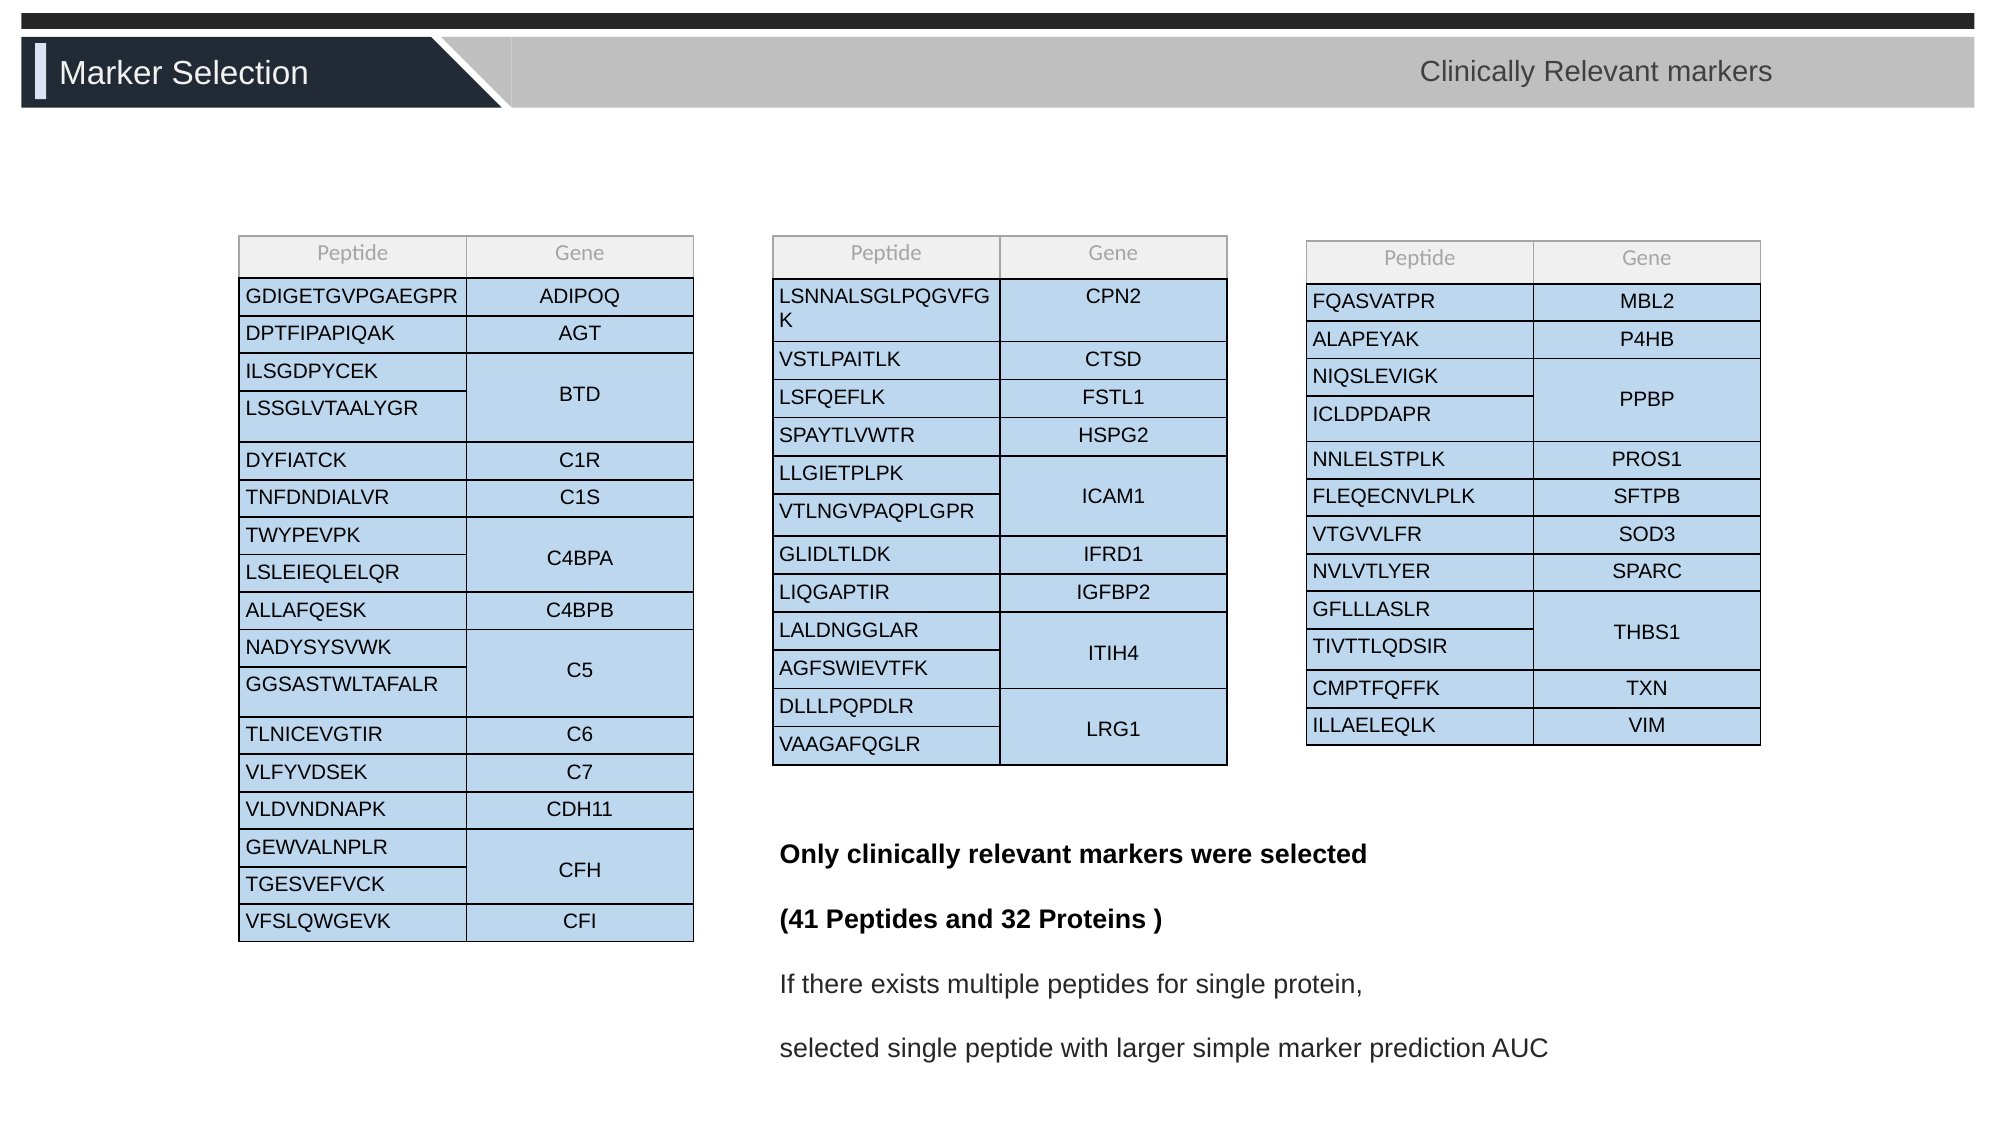

Marker Selection
Clinically Relevant markers
| Peptide | Gene |
| --- | --- |
| GDIGETGVPGAEGPR | ADIPOQ |
| DPTFIPAPIQAK | AGT |
| ILSGDPYCEK | BTD |
| LSSGLVTAALYGR | BTD |
| DYFIATCK | C1R |
| TNFDNDIALVR | C1S |
| TWYPEVPK | C4BPA |
| LSLEIEQLELQR | C4BPA |
| ALLAFQESK | C4BPB |
| NADYSYSVWK | C5 |
| GGSASTWLTAFALR | C5 |
| TLNICEVGTIR | C6 |
| VLFYVDSEK | C7 |
| VLDVNDNAPK | CDH11 |
| GEWVALNPLR | CFH |
| TGESVEFVCK | CFH |
| VFSLQWGEVK | CFI |
| Peptide | Gene |
| --- | --- |
| LSNNALSGLPQGVFGK | CPN2 |
| VSTLPAITLK | CTSD |
| LSFQEFLK | FSTL1 |
| SPAYTLVWTR | HSPG2 |
| LLGIETPLPK | ICAM1 |
| VTLNGVPAQPLGPR | ICAM1 |
| GLIDLTLDK | IFRD1 |
| LIQGAPTIR | IGFBP2 |
| LALDNGGLAR | ITIH4 |
| AGFSWIEVTFK | ITIH4 |
| DLLLPQPDLR | LRG1 |
| VAAGAFQGLR | LRG1 |
| Peptide | Gene |
| --- | --- |
| FQASVATPR | MBL2 |
| ALAPEYAK | P4HB |
| NIQSLEVIGK | PPBP |
| ICLDPDAPR | PPBP |
| NNLELSTPLK | PROS1 |
| FLEQECNVLPLK | SFTPB |
| VTGVVLFR | SOD3 |
| NVLVTLYER | SPARC |
| GFLLLASLR | THBS1 |
| TIVTTLQDSIR | THBS1 |
| CMPTFQFFK | TXN |
| ILLAELEQLK | VIM |
Only clinically relevant markers were selected
(41 Peptides and 32 Proteins )
If there exists multiple peptides for single protein,
selected single peptide with larger simple marker prediction AUC